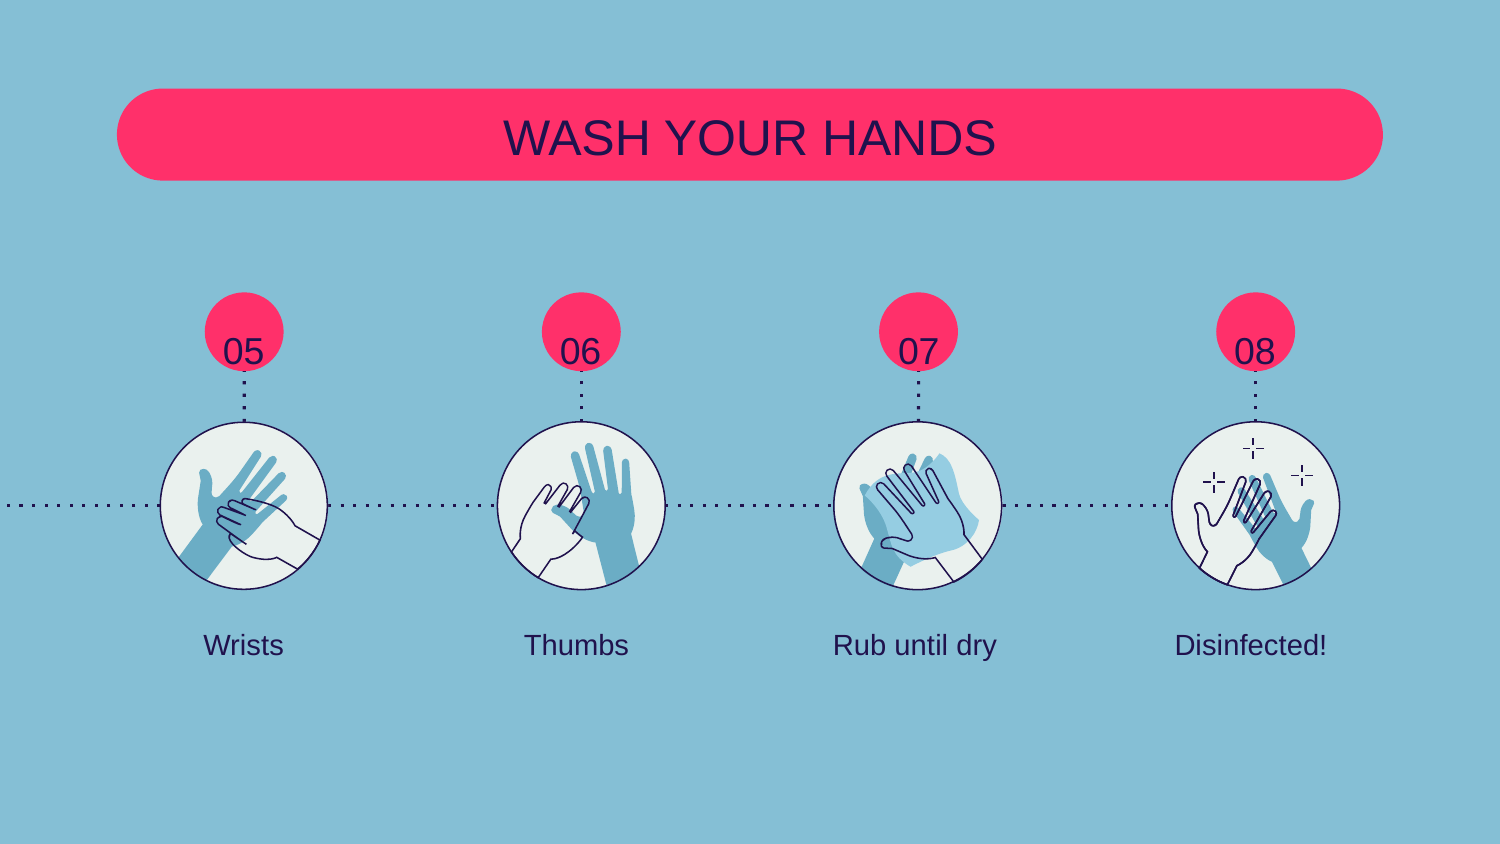

# WASH YOUR HANDS

05
06
07
08

Wrists
Thumbs
Rub until dry
Disinfected!